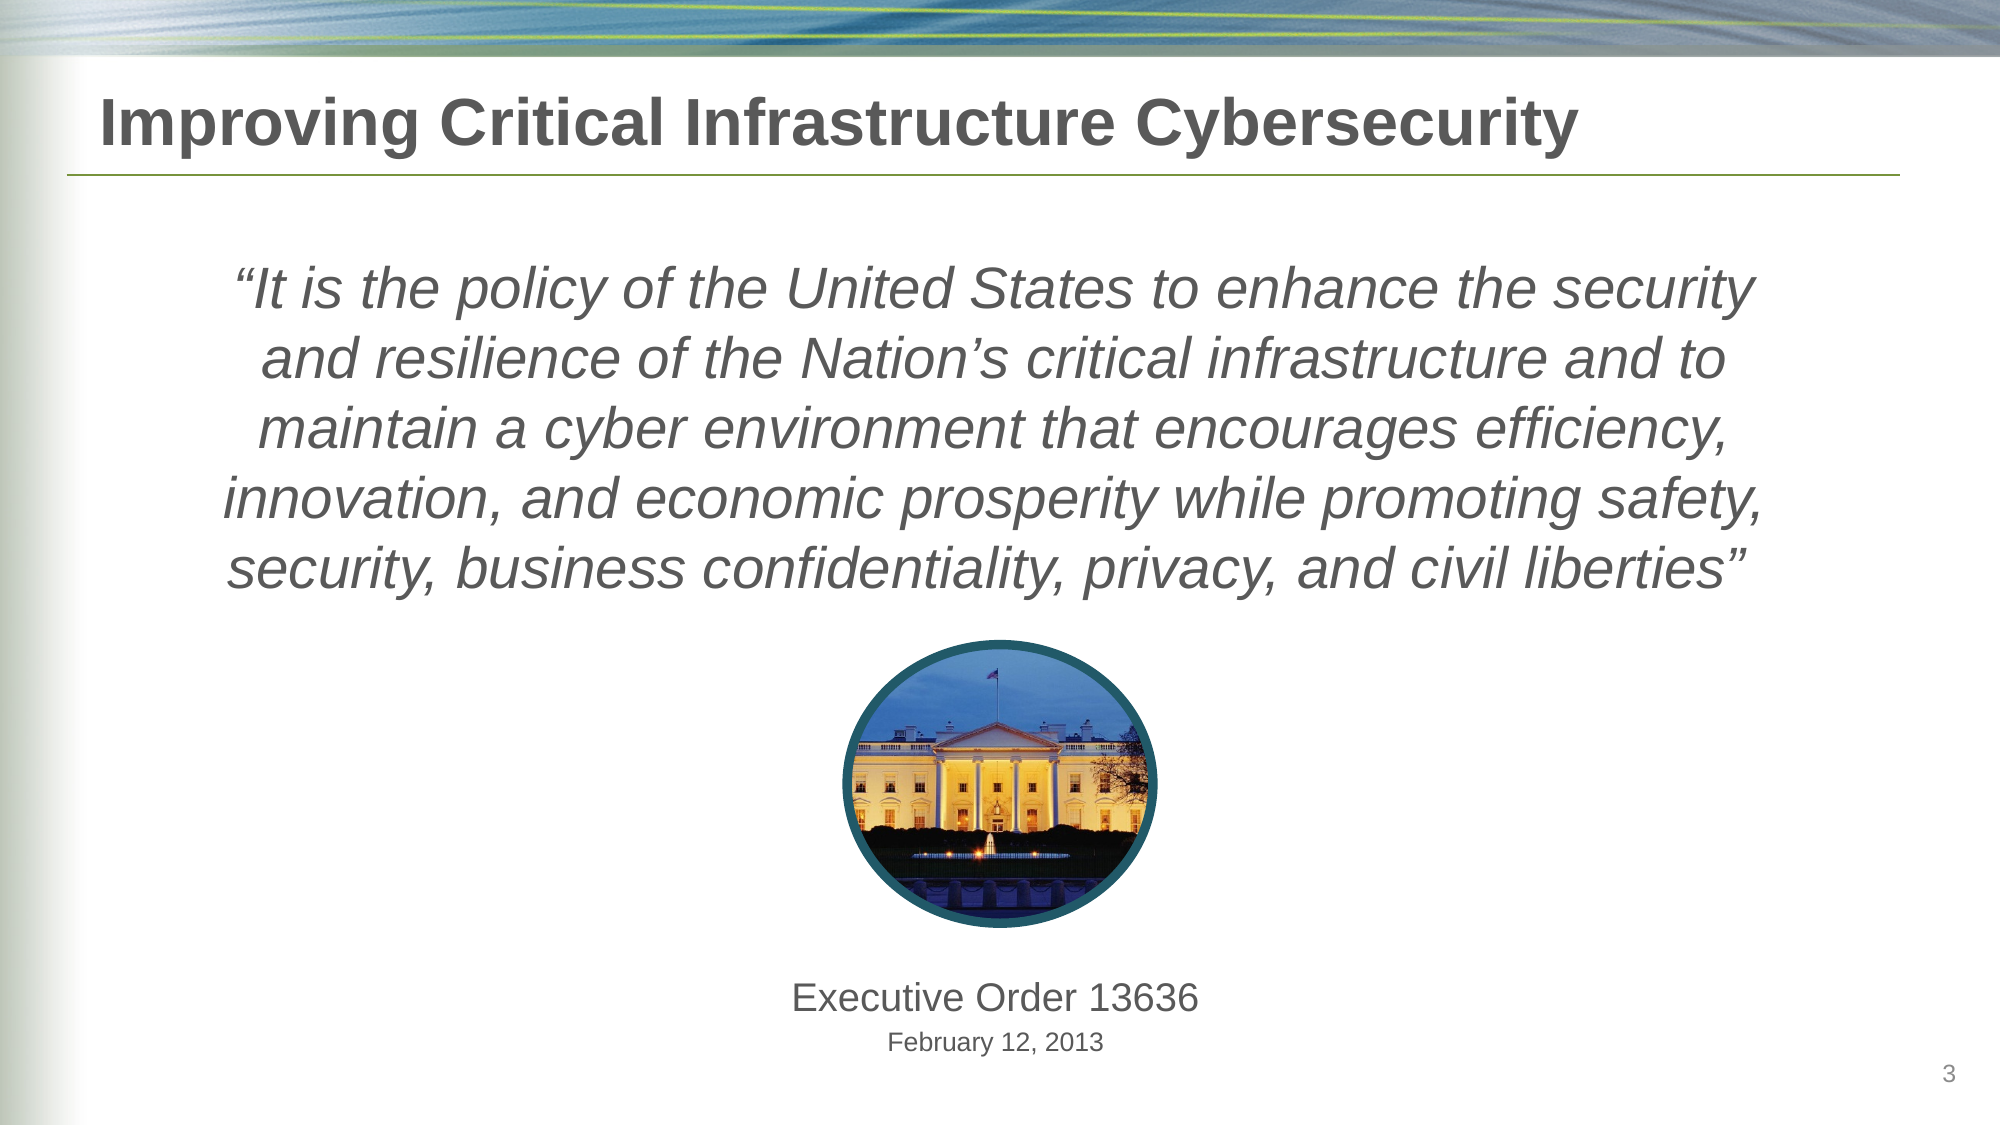

# Improving Critical Infrastructure Cybersecurity
“It is the policy of the United States to enhance the security and resilience of the Nation’s critical infrastructure and to maintain a cyber environment that encourages efficiency, innovation, and economic prosperity while promoting safety, security, business confidentiality, privacy, and civil liberties”

Executive Order 13636
February 12, 2013

3